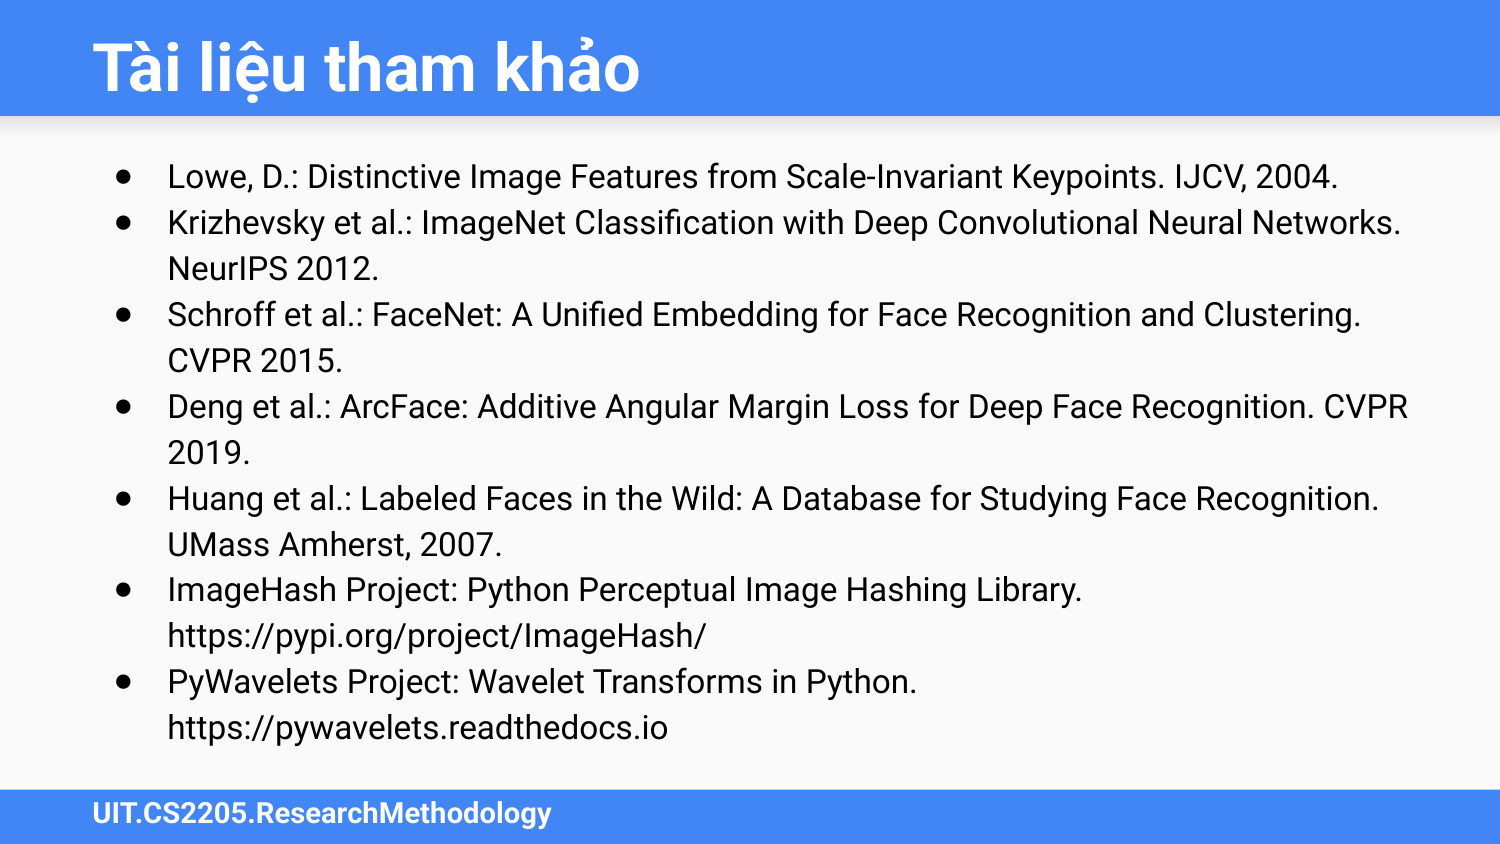

# Tài liệu tham khảo
Lowe, D.: Distinctive Image Features from Scale-Invariant Keypoints. IJCV, 2004.
Krizhevsky et al.: ImageNet Classification with Deep Convolutional Neural Networks. NeurIPS 2012.
Schroff et al.: FaceNet: A Unified Embedding for Face Recognition and Clustering. CVPR 2015.
Deng et al.: ArcFace: Additive Angular Margin Loss for Deep Face Recognition. CVPR 2019.
Huang et al.: Labeled Faces in the Wild: A Database for Studying Face Recognition. UMass Amherst, 2007.
ImageHash Project: Python Perceptual Image Hashing Library. https://pypi.org/project/ImageHash/
PyWavelets Project: Wavelet Transforms in Python. https://pywavelets.readthedocs.io